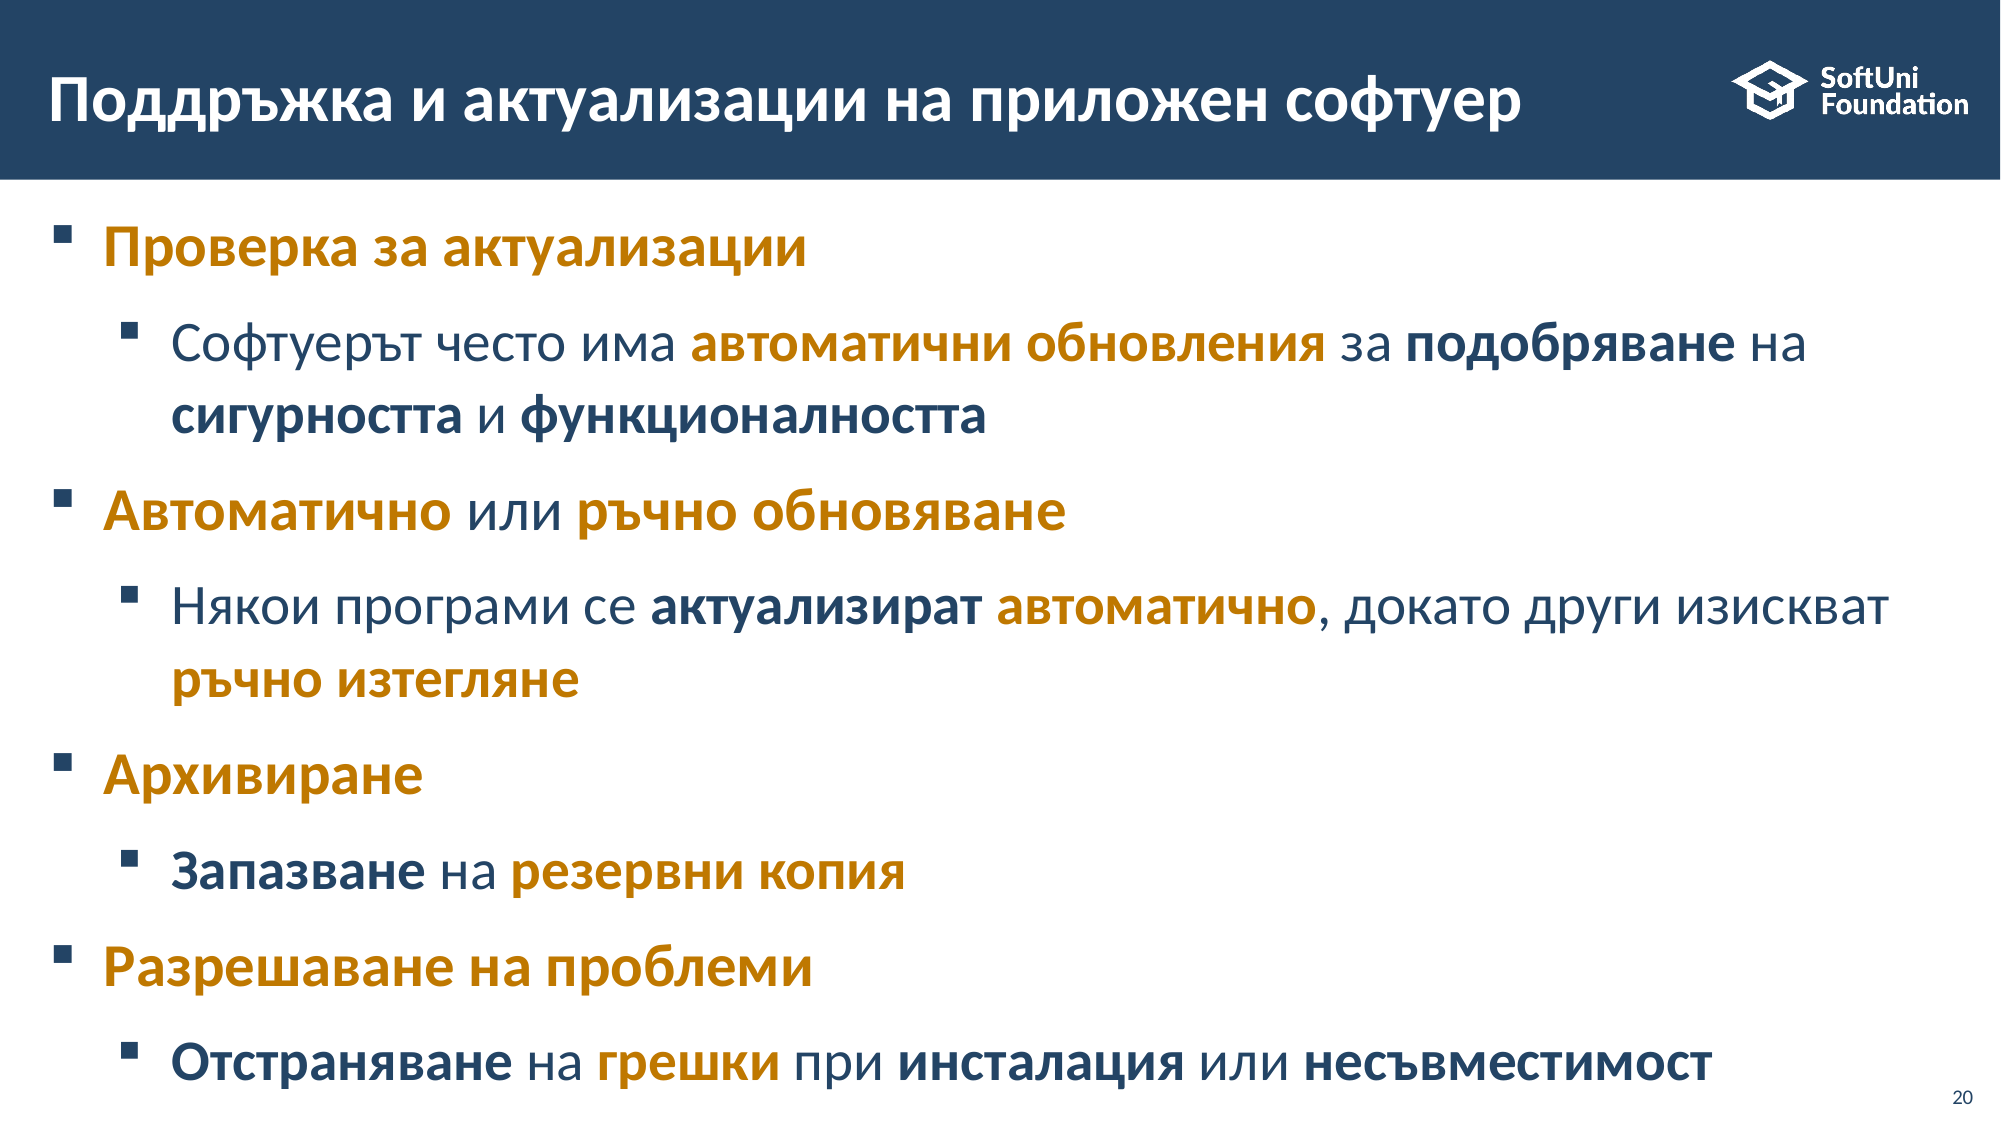

# Поддръжка и актуализации на приложен софтуер
Проверка за актуализации
Софтуерът често има автоматични обновления за подобряване на сигурността и функционалността
Автоматично или ръчно обновяване
Някои програми се актуализират автоматично, докато други изискват ръчно изтегляне
Архивиране
Запазване на резервни копия
Разрешаване на проблеми
Отстраняване на грешки при инсталация или несъвместимост
20